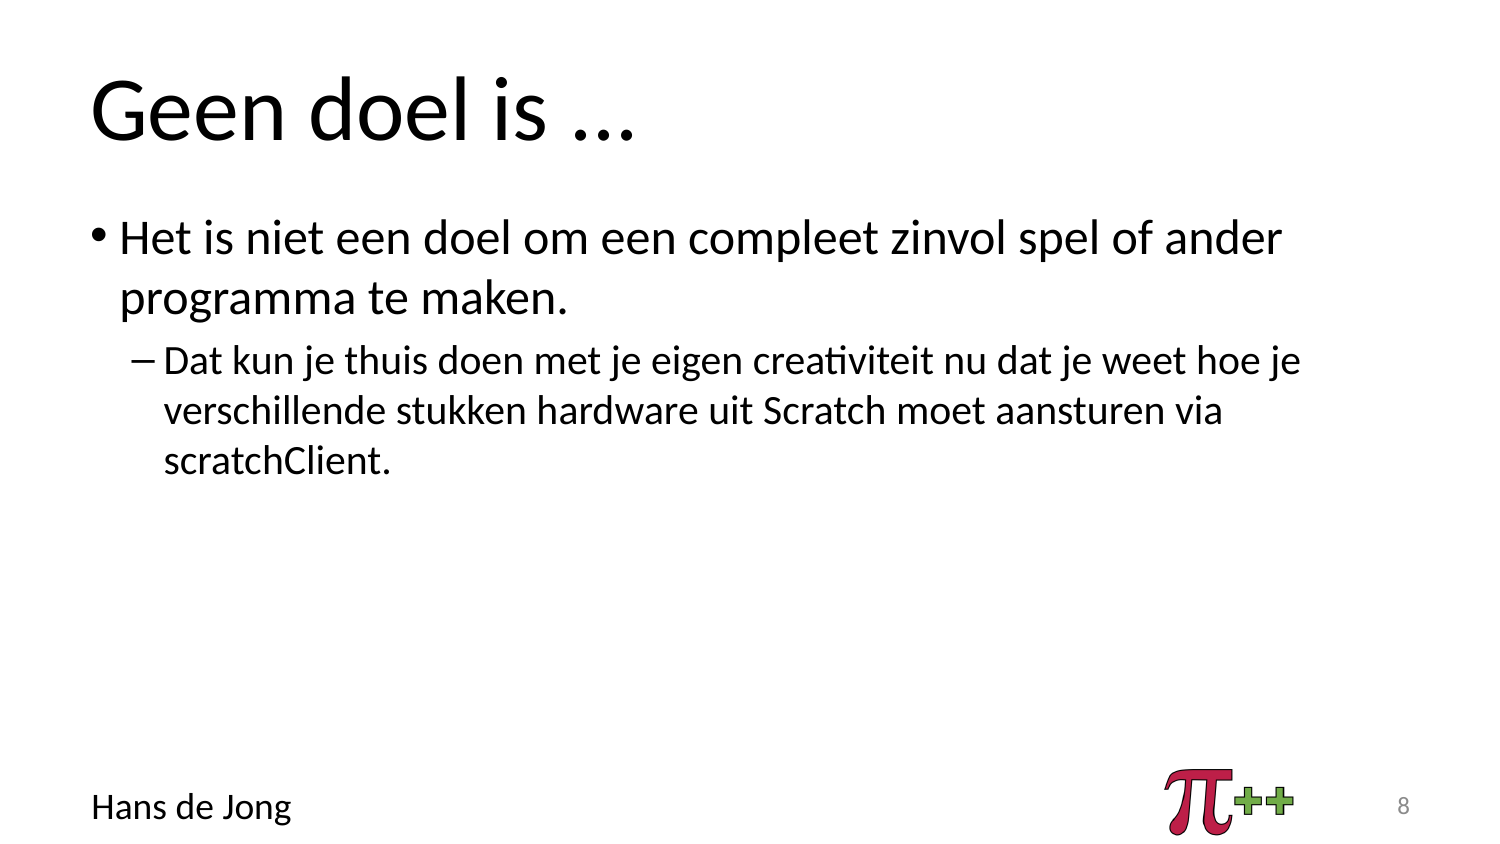

# Geen doel is ...
Het is niet een doel om een compleet zinvol spel of ander programma te maken.
Dat kun je thuis doen met je eigen creativiteit nu dat je weet hoe je verschillende stukken hardware uit Scratch moet aansturen via scratchClient.
8